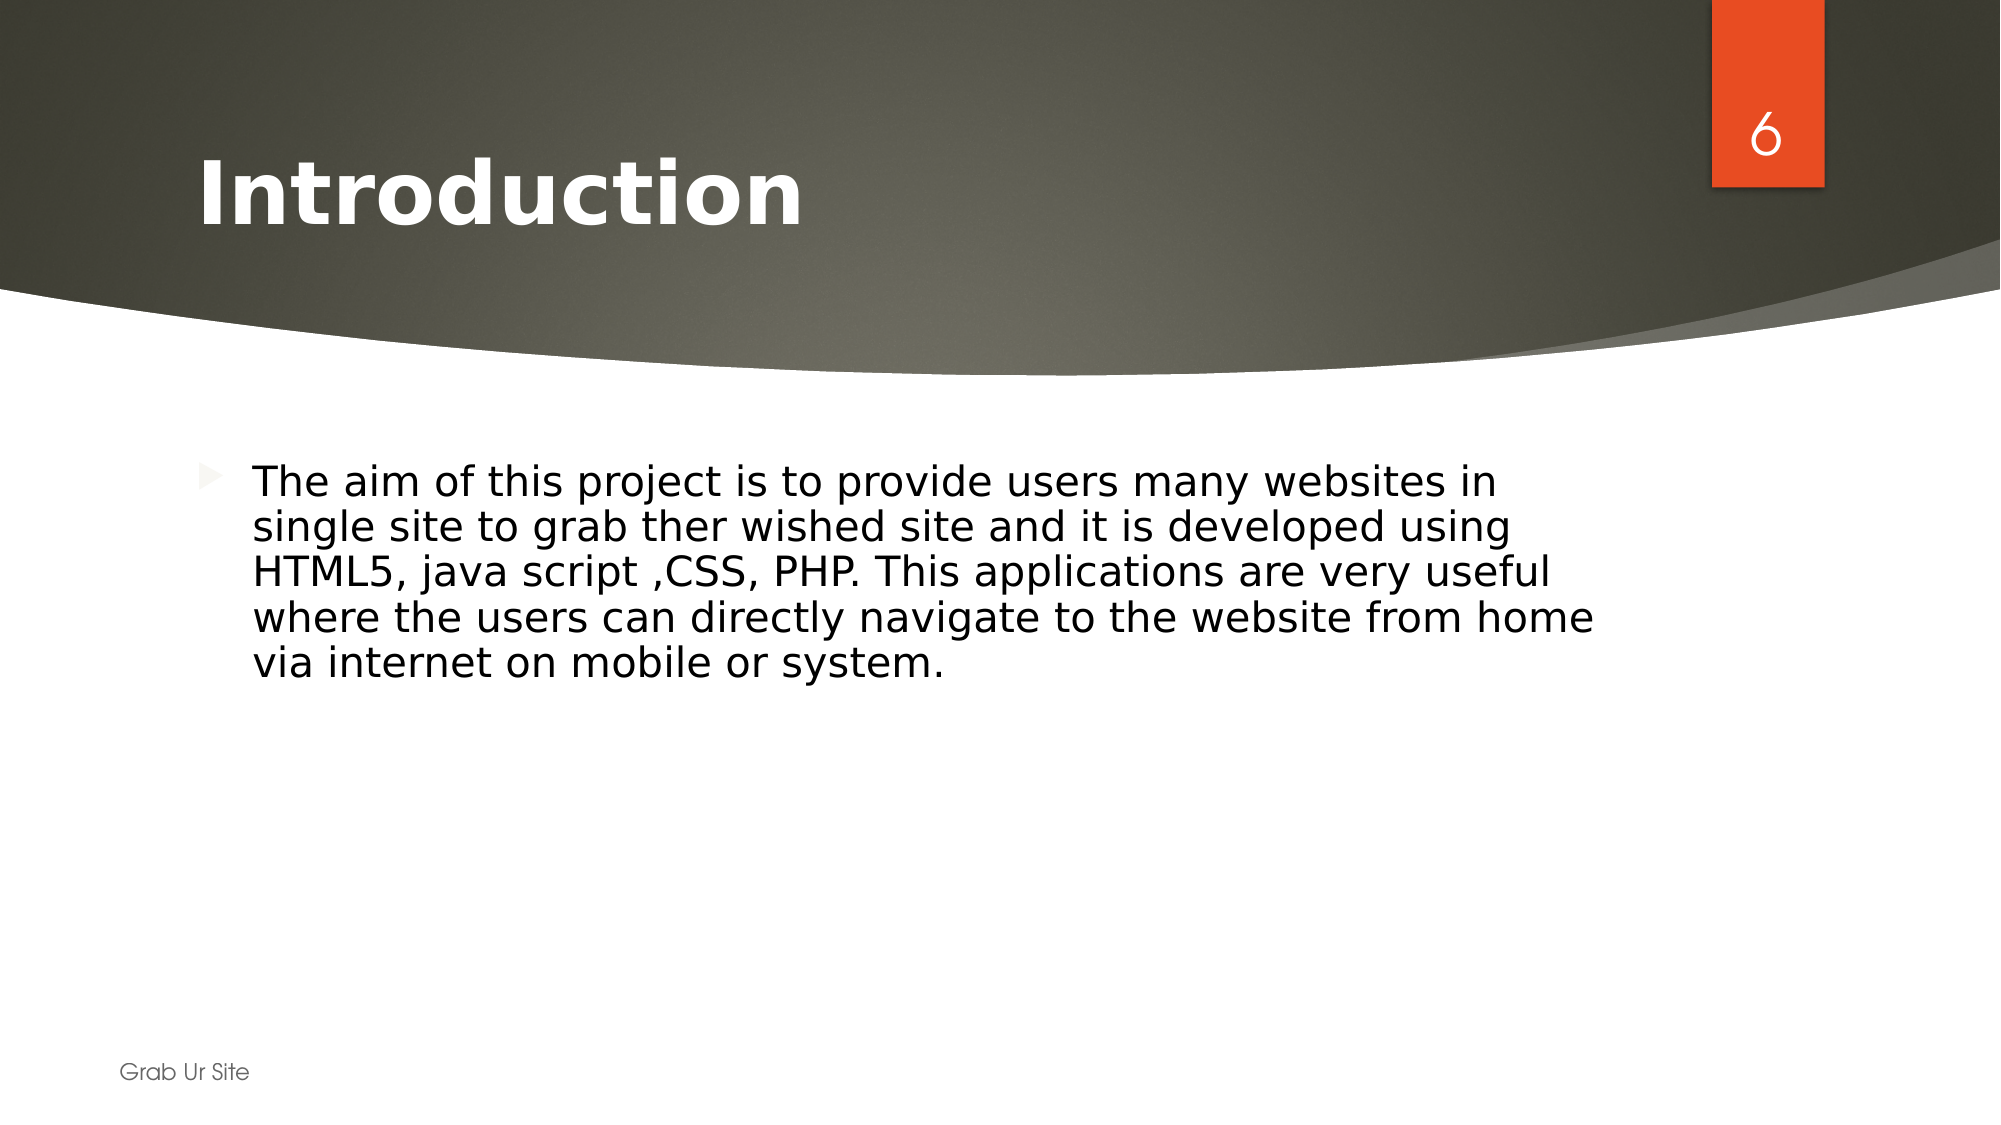

6
# Introduction

The aim of this project is to provide users many websites in single site to grab ther wished site and it is developed using HTML5, java script ,CSS, PHP. This applications are very useful where the users can directly navigate to the website from home via internet on mobile or system.

Grab Ur Site